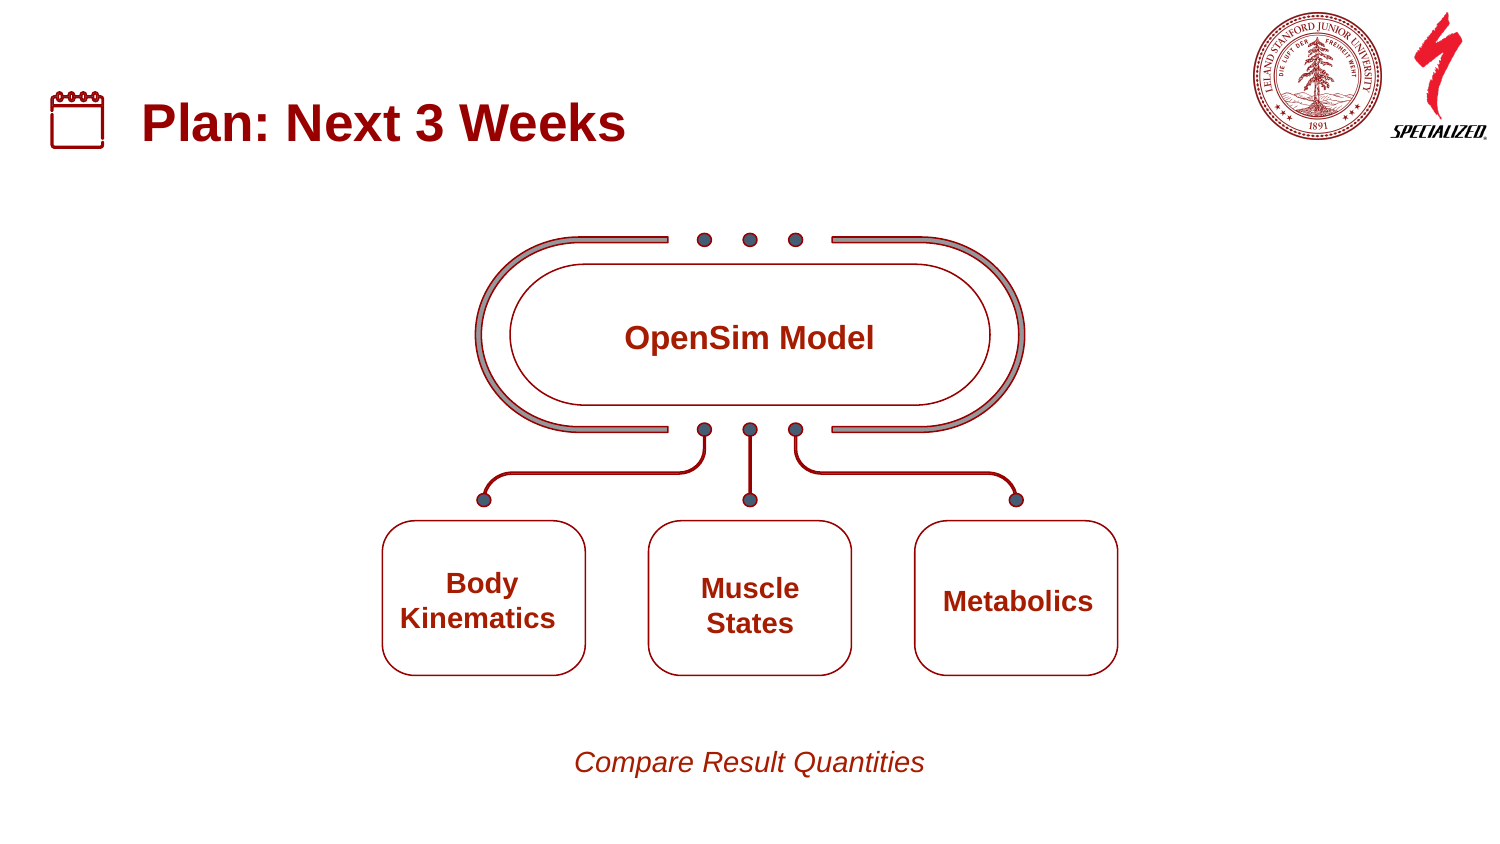

# Plan: Next 3 Weeks

OpenSim Model
Body Kinematics
Muscle States
Metabolics
Compare Result Quantities